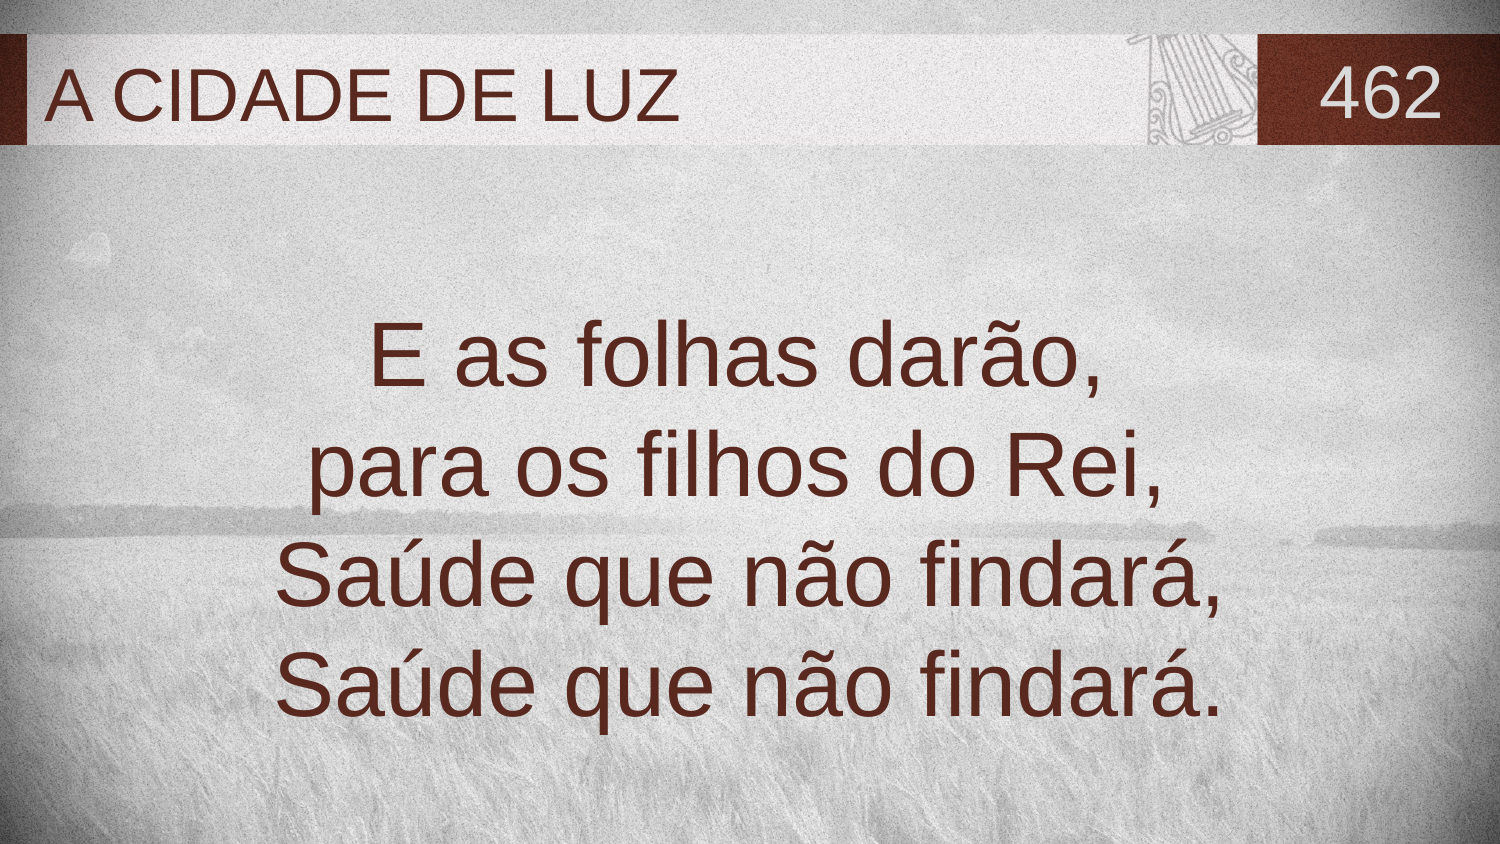

# A CIDADE DE LUZ
462
E as folhas darão,
para os filhos do Rei,
Saúde que não findará,
Saúde que não findará.